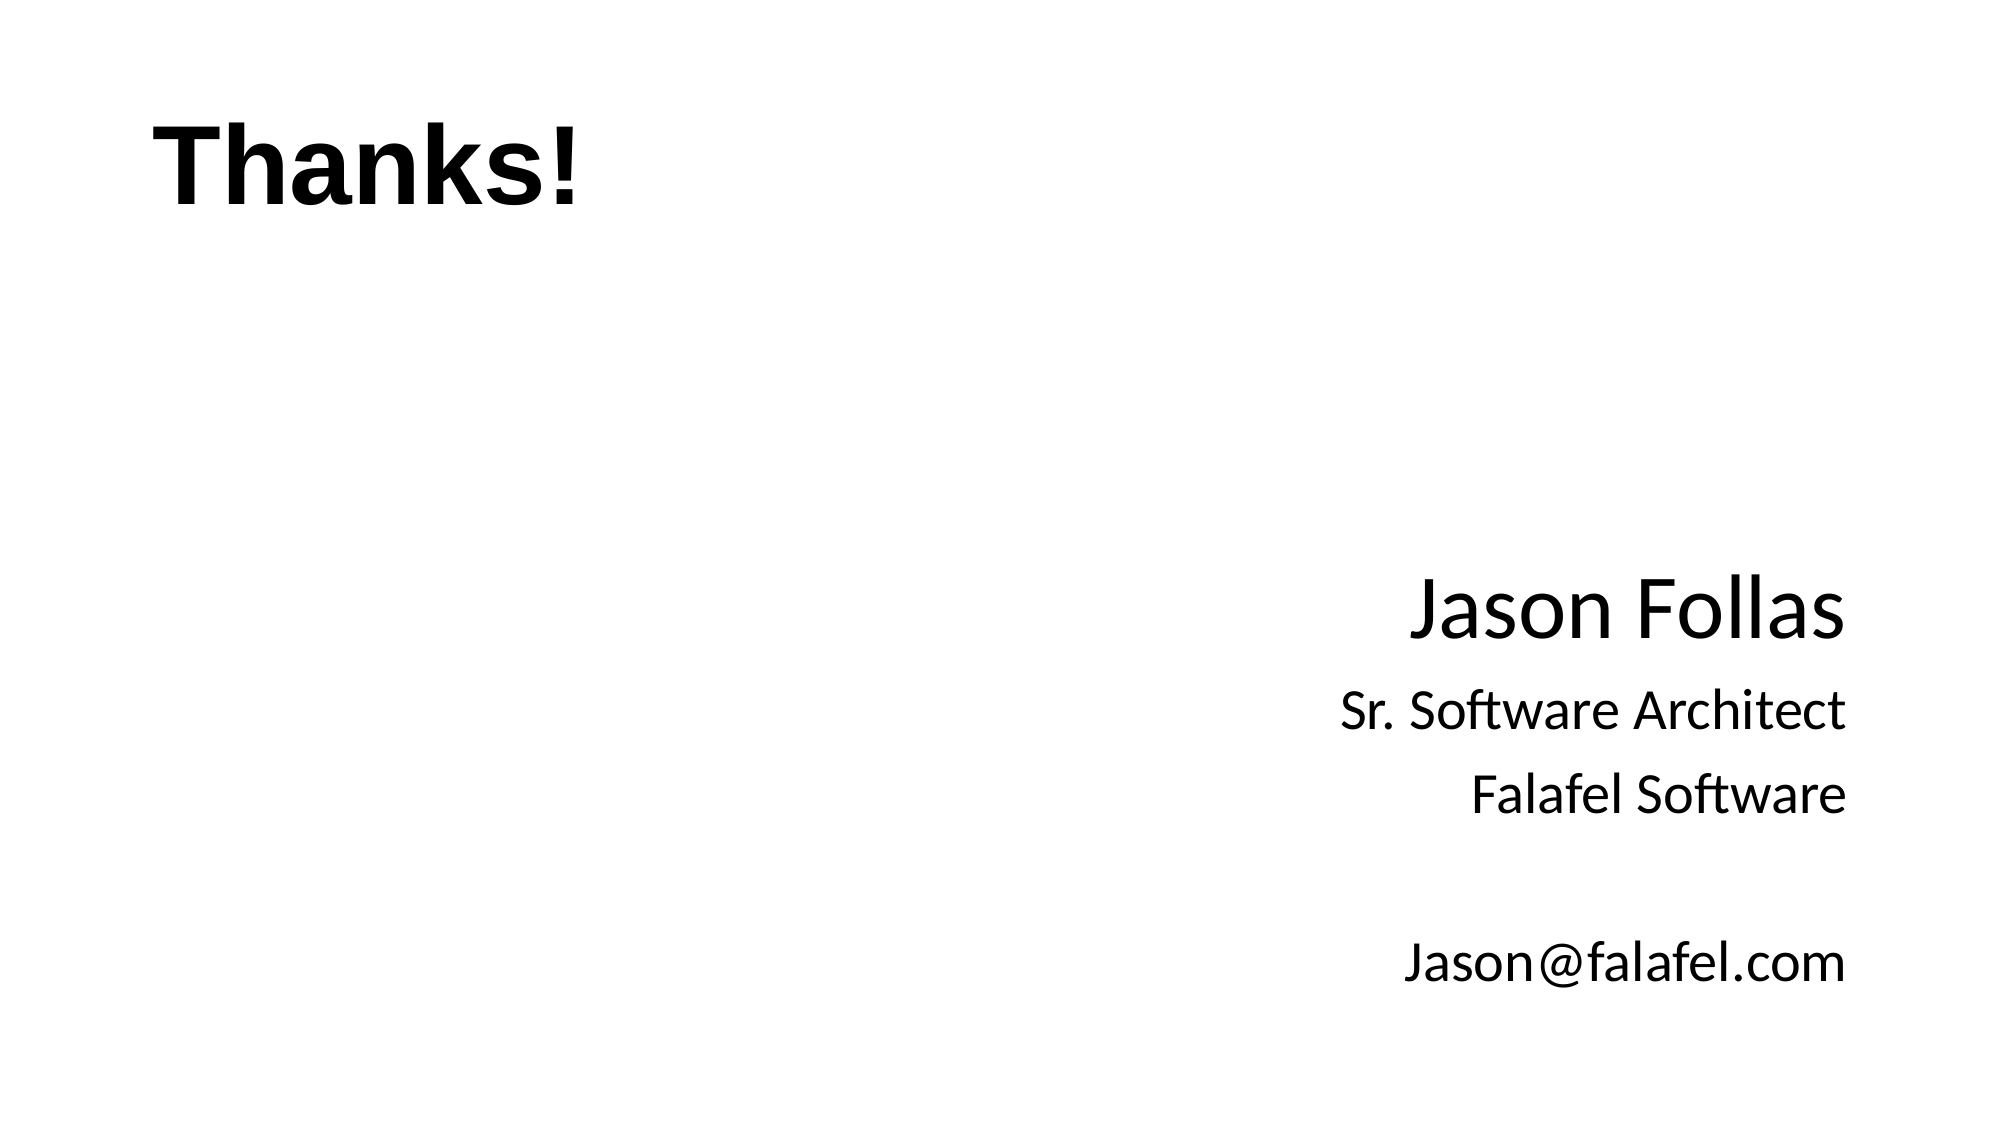

# Thanks!
Jason Follas
Sr. Software Architect
Falafel Software

Jason@falafel.com